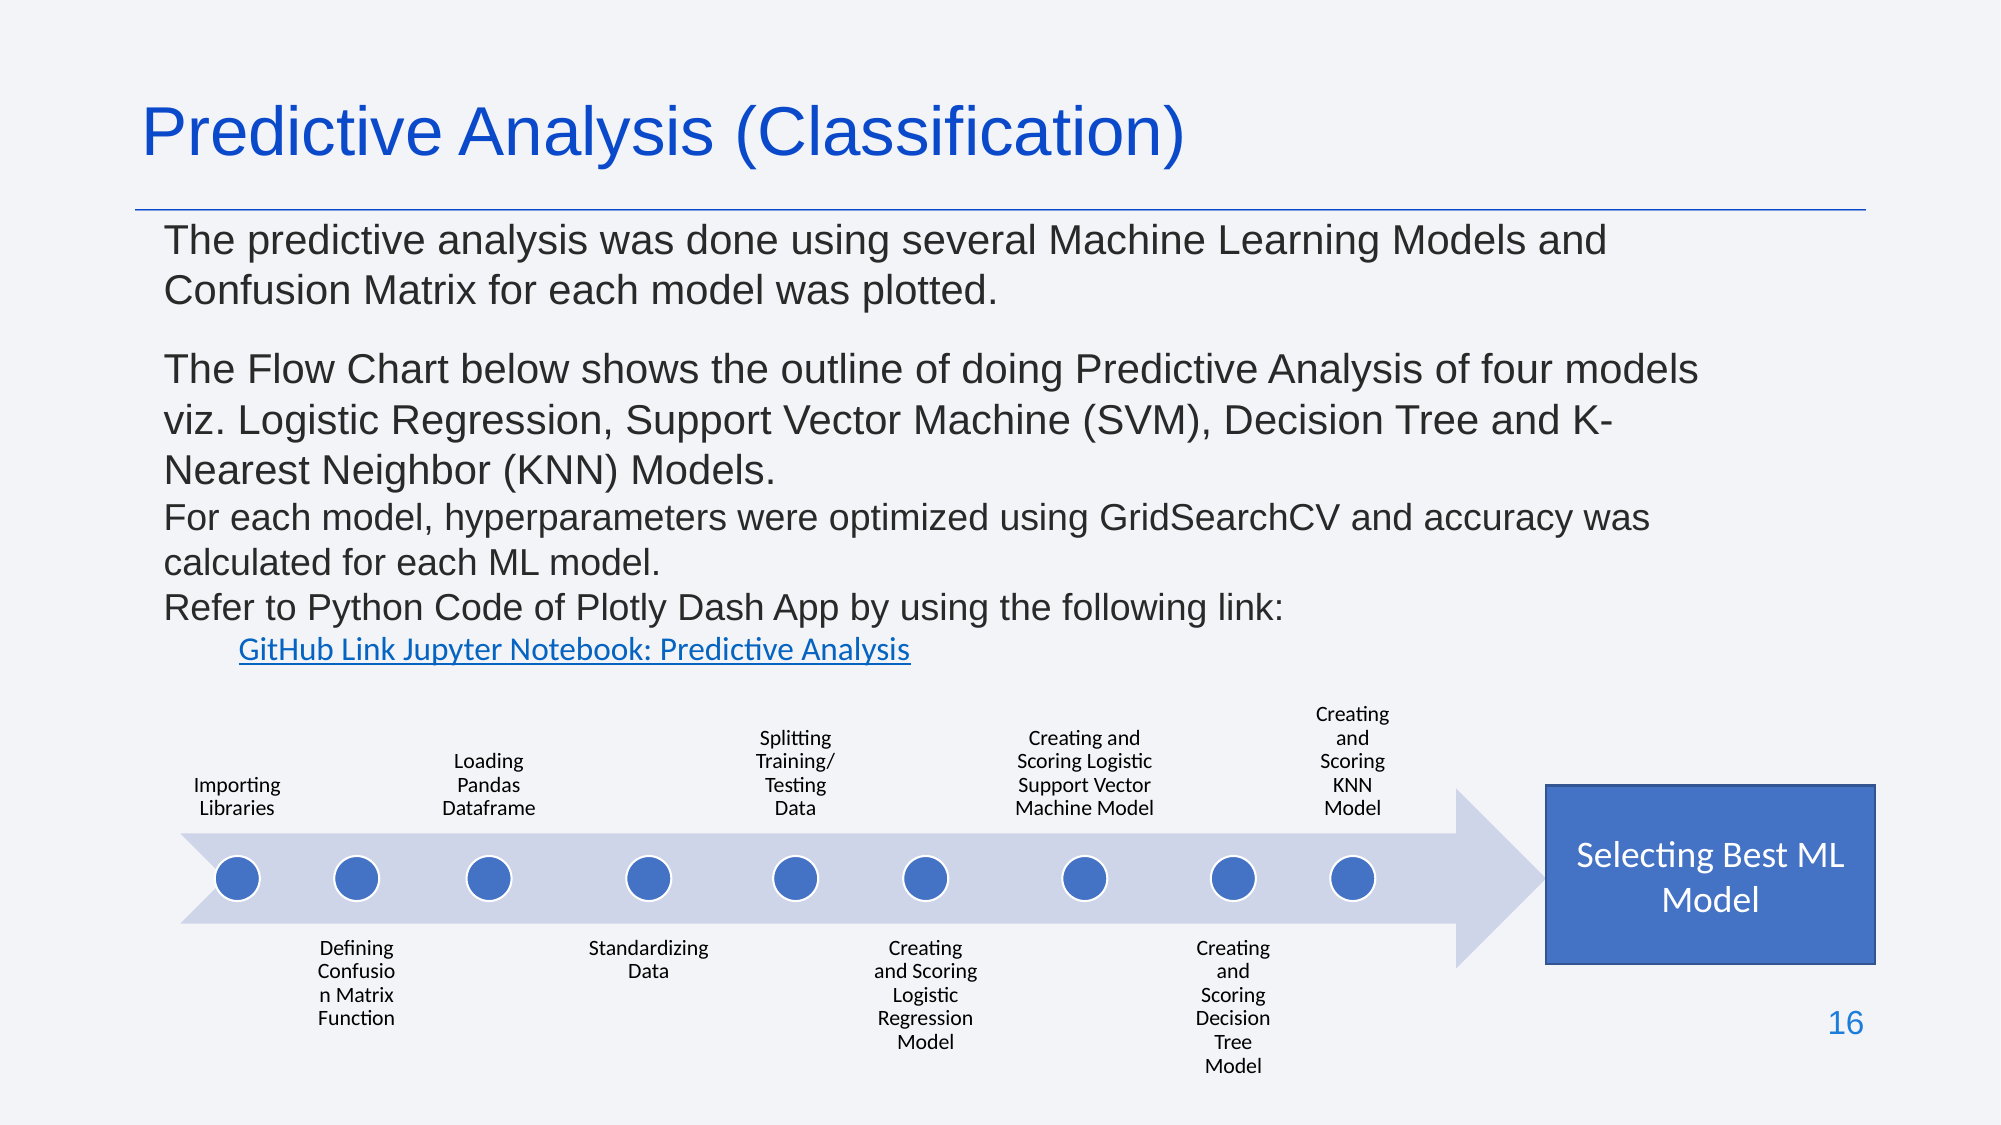

Predictive Analysis (Classification)
The predictive analysis was done using several Machine Learning Models and Confusion Matrix for each model was plotted.
The Flow Chart below shows the outline of doing Predictive Analysis of four models viz. Logistic Regression, Support Vector Machine (SVM), Decision Tree and K-Nearest Neighbor (KNN) Models.
For each model, hyperparameters were optimized using GridSearchCV and accuracy was calculated for each ML model.
Refer to Python Code of Plotly Dash App by using the following link:
GitHub Link Jupyter Notebook: Predictive Analysis
Importing Libraries
Defining Confusion Matrix Function
Loading Pandas Dataframe
Standardizing Data
Splitting Training/Testing Data
Creating and Scoring Logistic Regression Model
Creating and Scoring Logistic Support Vector Machine Model
Creating and Scoring Decision Tree Model
Creating and Scoring KNN Model
Selecting Best ML Model
16